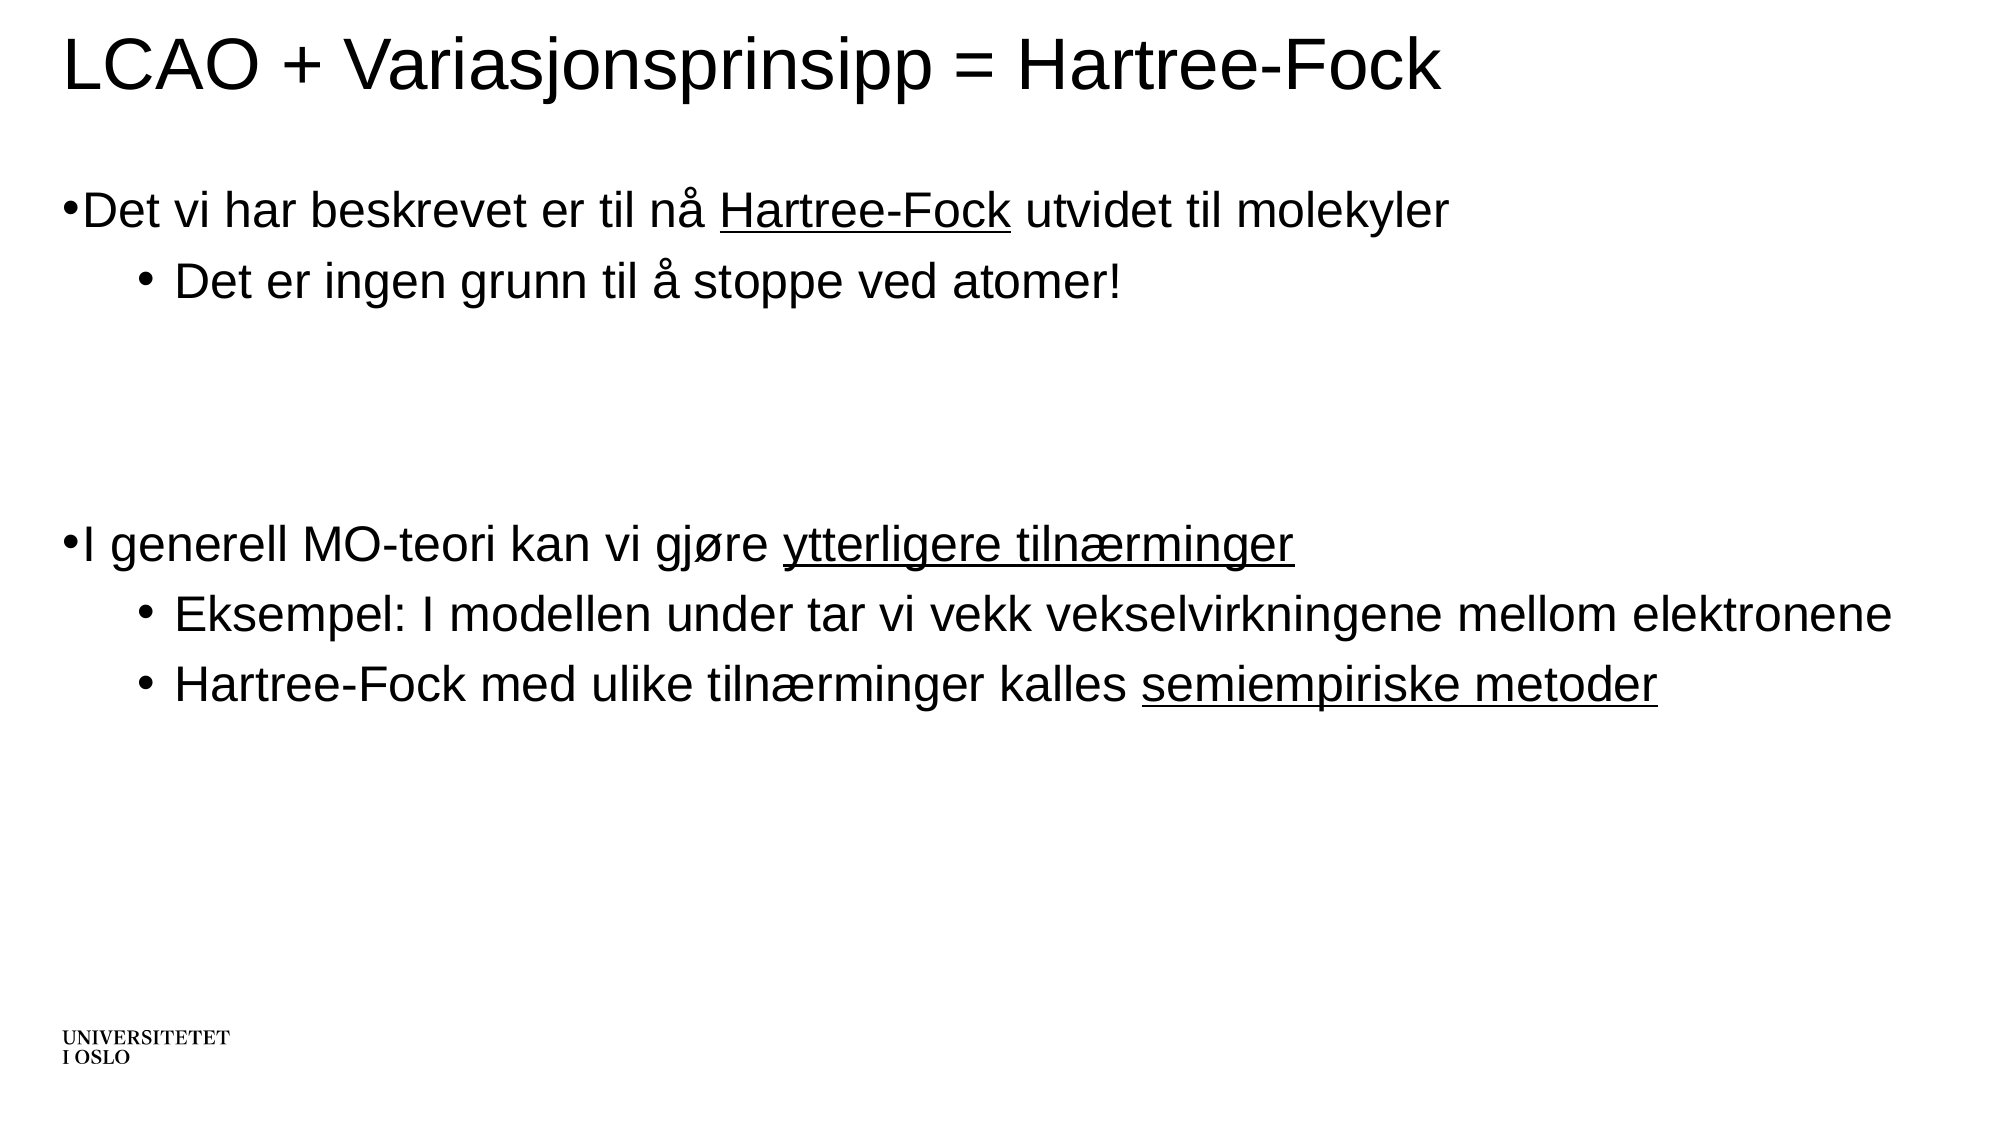

# LCAO + Variasjonsprinsipp = Hartree-Fock
Det vi har beskrevet er til nå Hartree-Fock utvidet til molekyler
Det er ingen grunn til å stoppe ved atomer!

I generell MO-teori kan vi gjøre ytterligere tilnærminger
Eksempel: I modellen under tar vi vekk vekselvirkningene mellom elektronene
Hartree-Fock med ulike tilnærminger kalles semiempiriske metoder